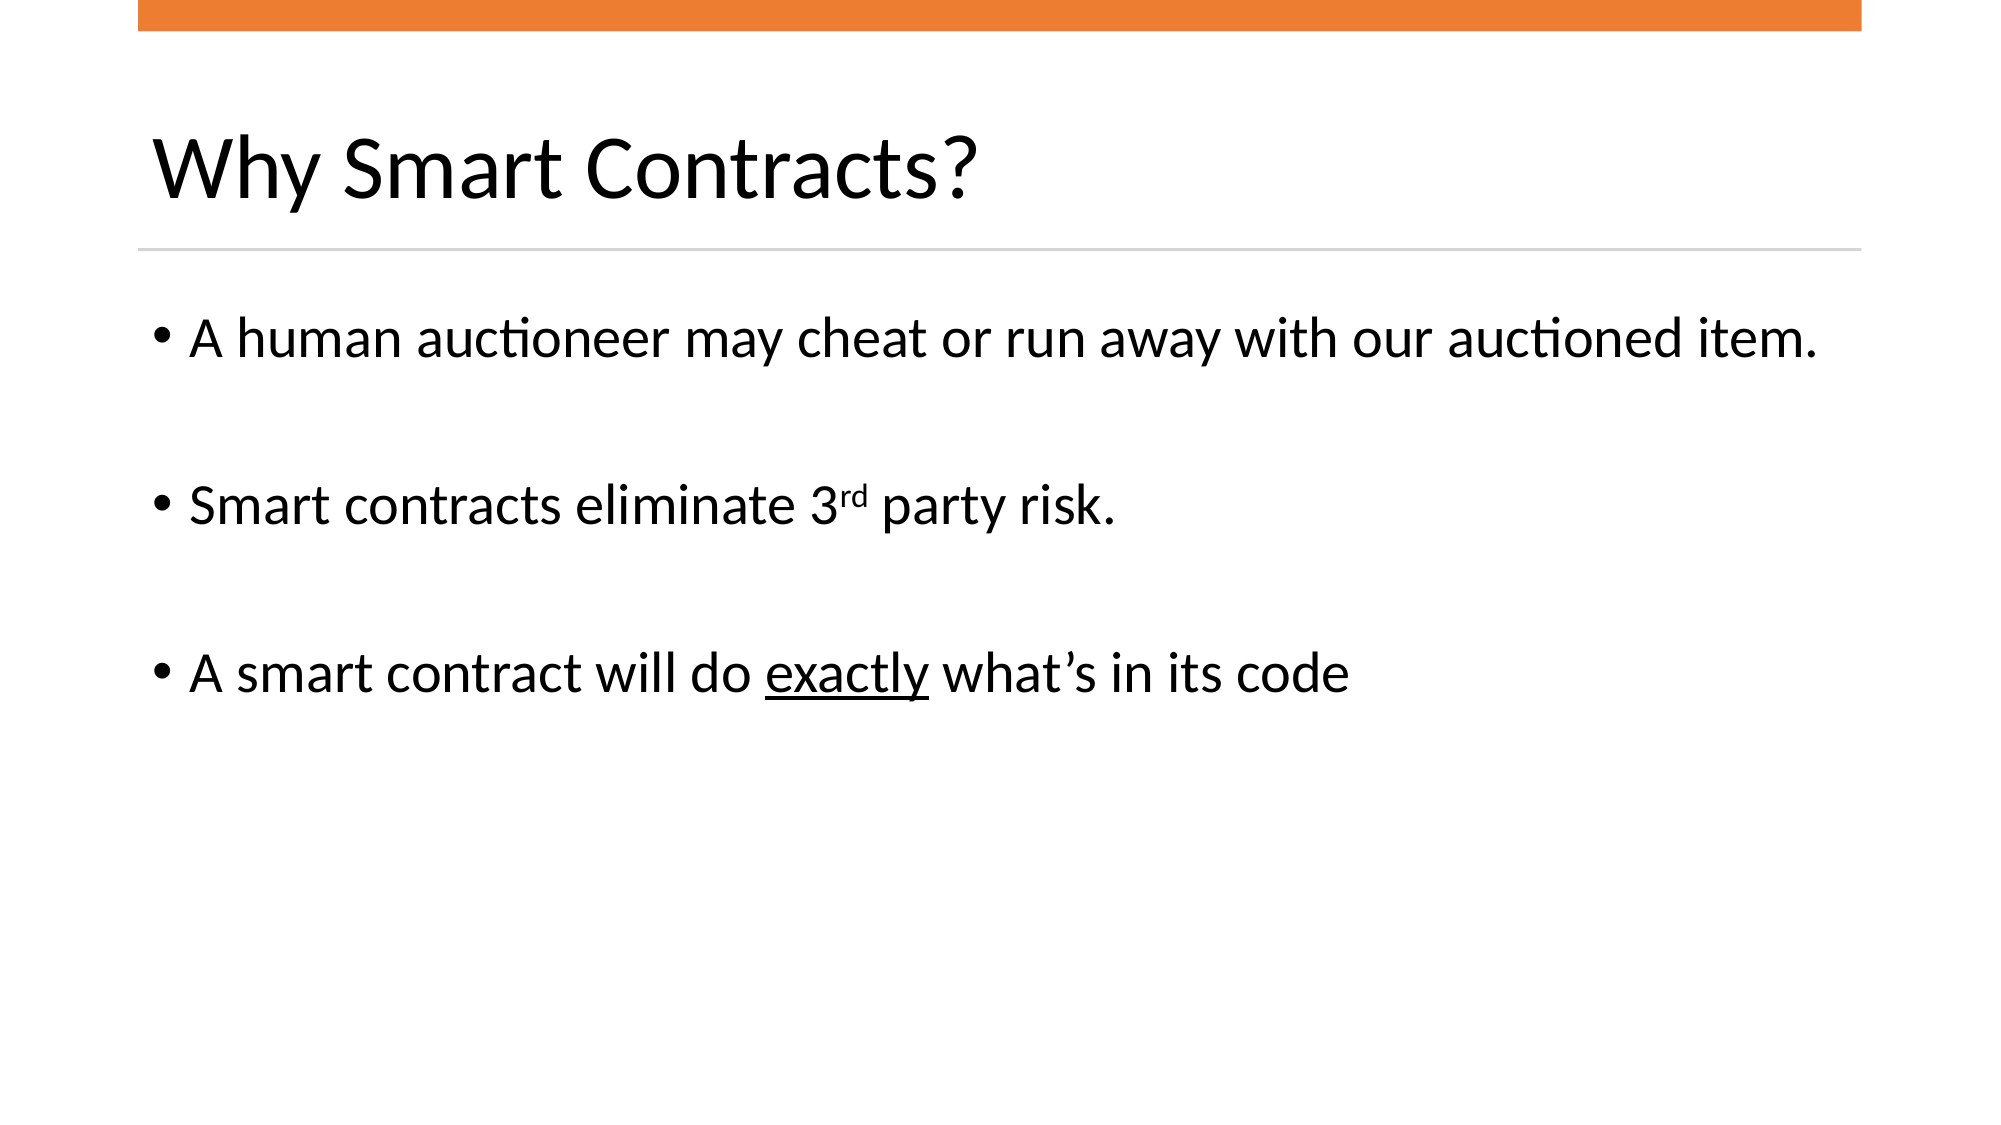

# Why Smart Contracts?

A human auctioneer may cheat or run away with our auctioned item.

Smart contracts eliminate 3rd party risk.

A smart contract will do exactly what’s in its code